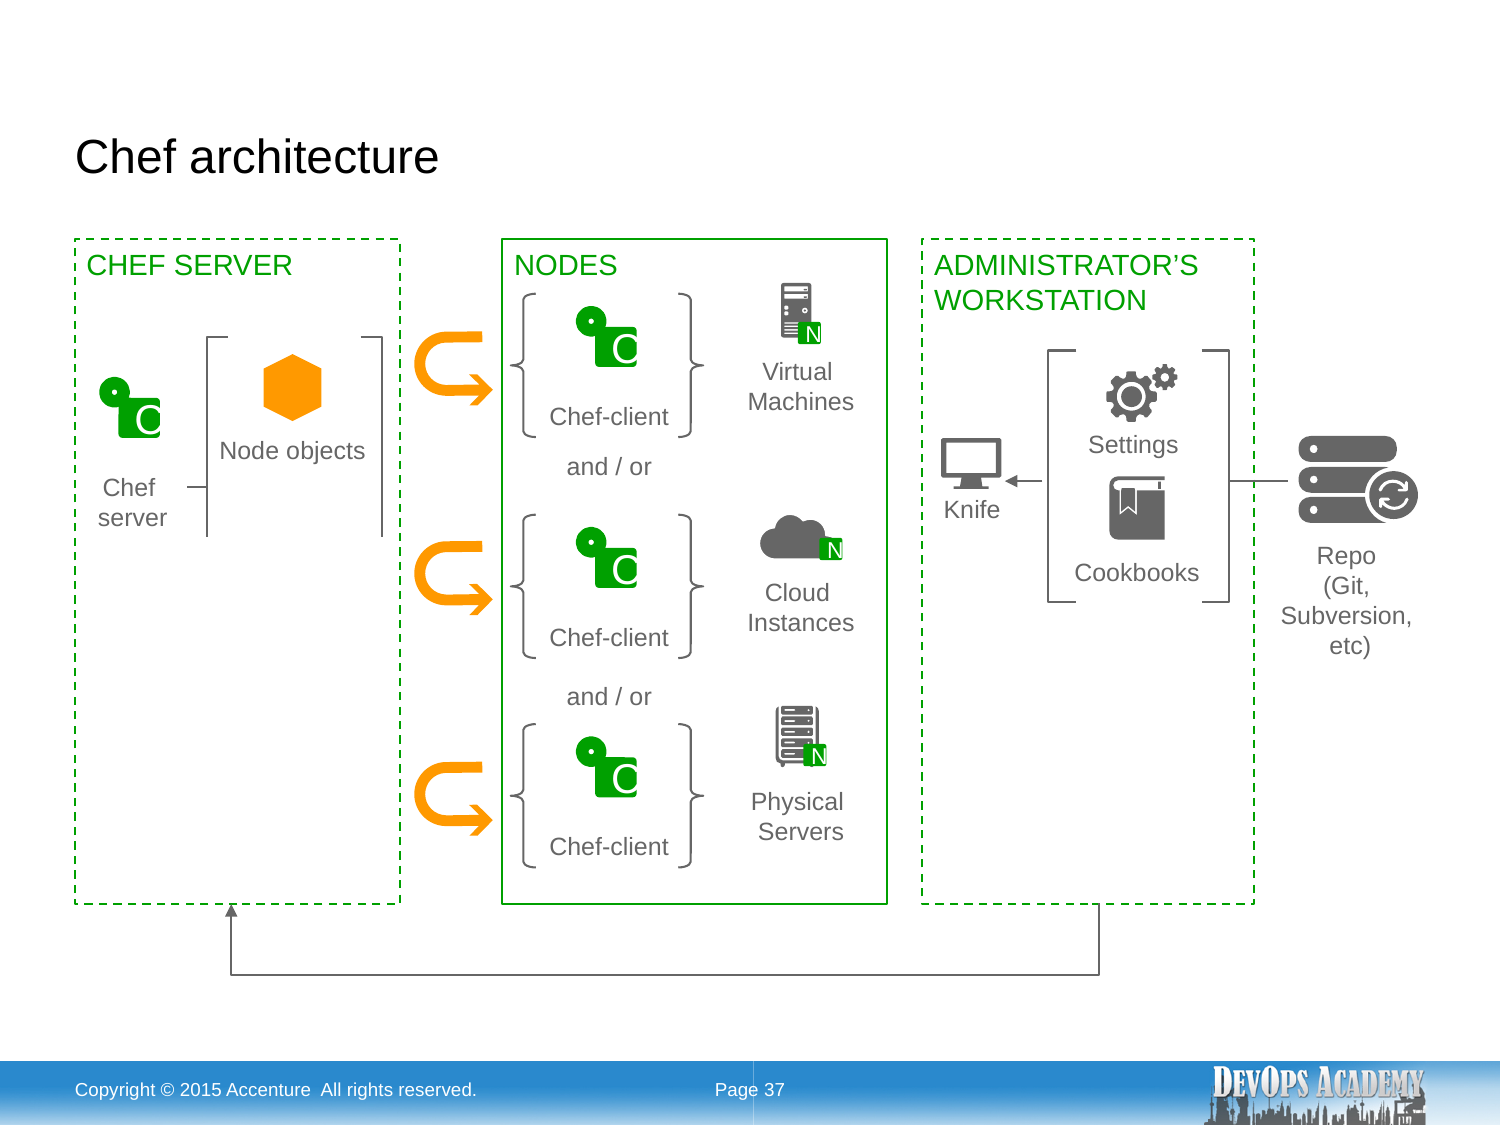

# Chef architecture
CHEF SERVER
NODES
ADMINISTRATOR’S WORKSTATION

N

C

Virtual
Machines

C
Chef-client
Settings
Node objects

and / or
Chef
server

Knife

N

C
Repo
(Git,
Subversion,
etc)
Cookbooks
Cloud
Instances
Chef-client
and / or

N

C

Physical
Servers
Chef-client

Copyright © 2015 Accenture  All rights reserved.
Page 37